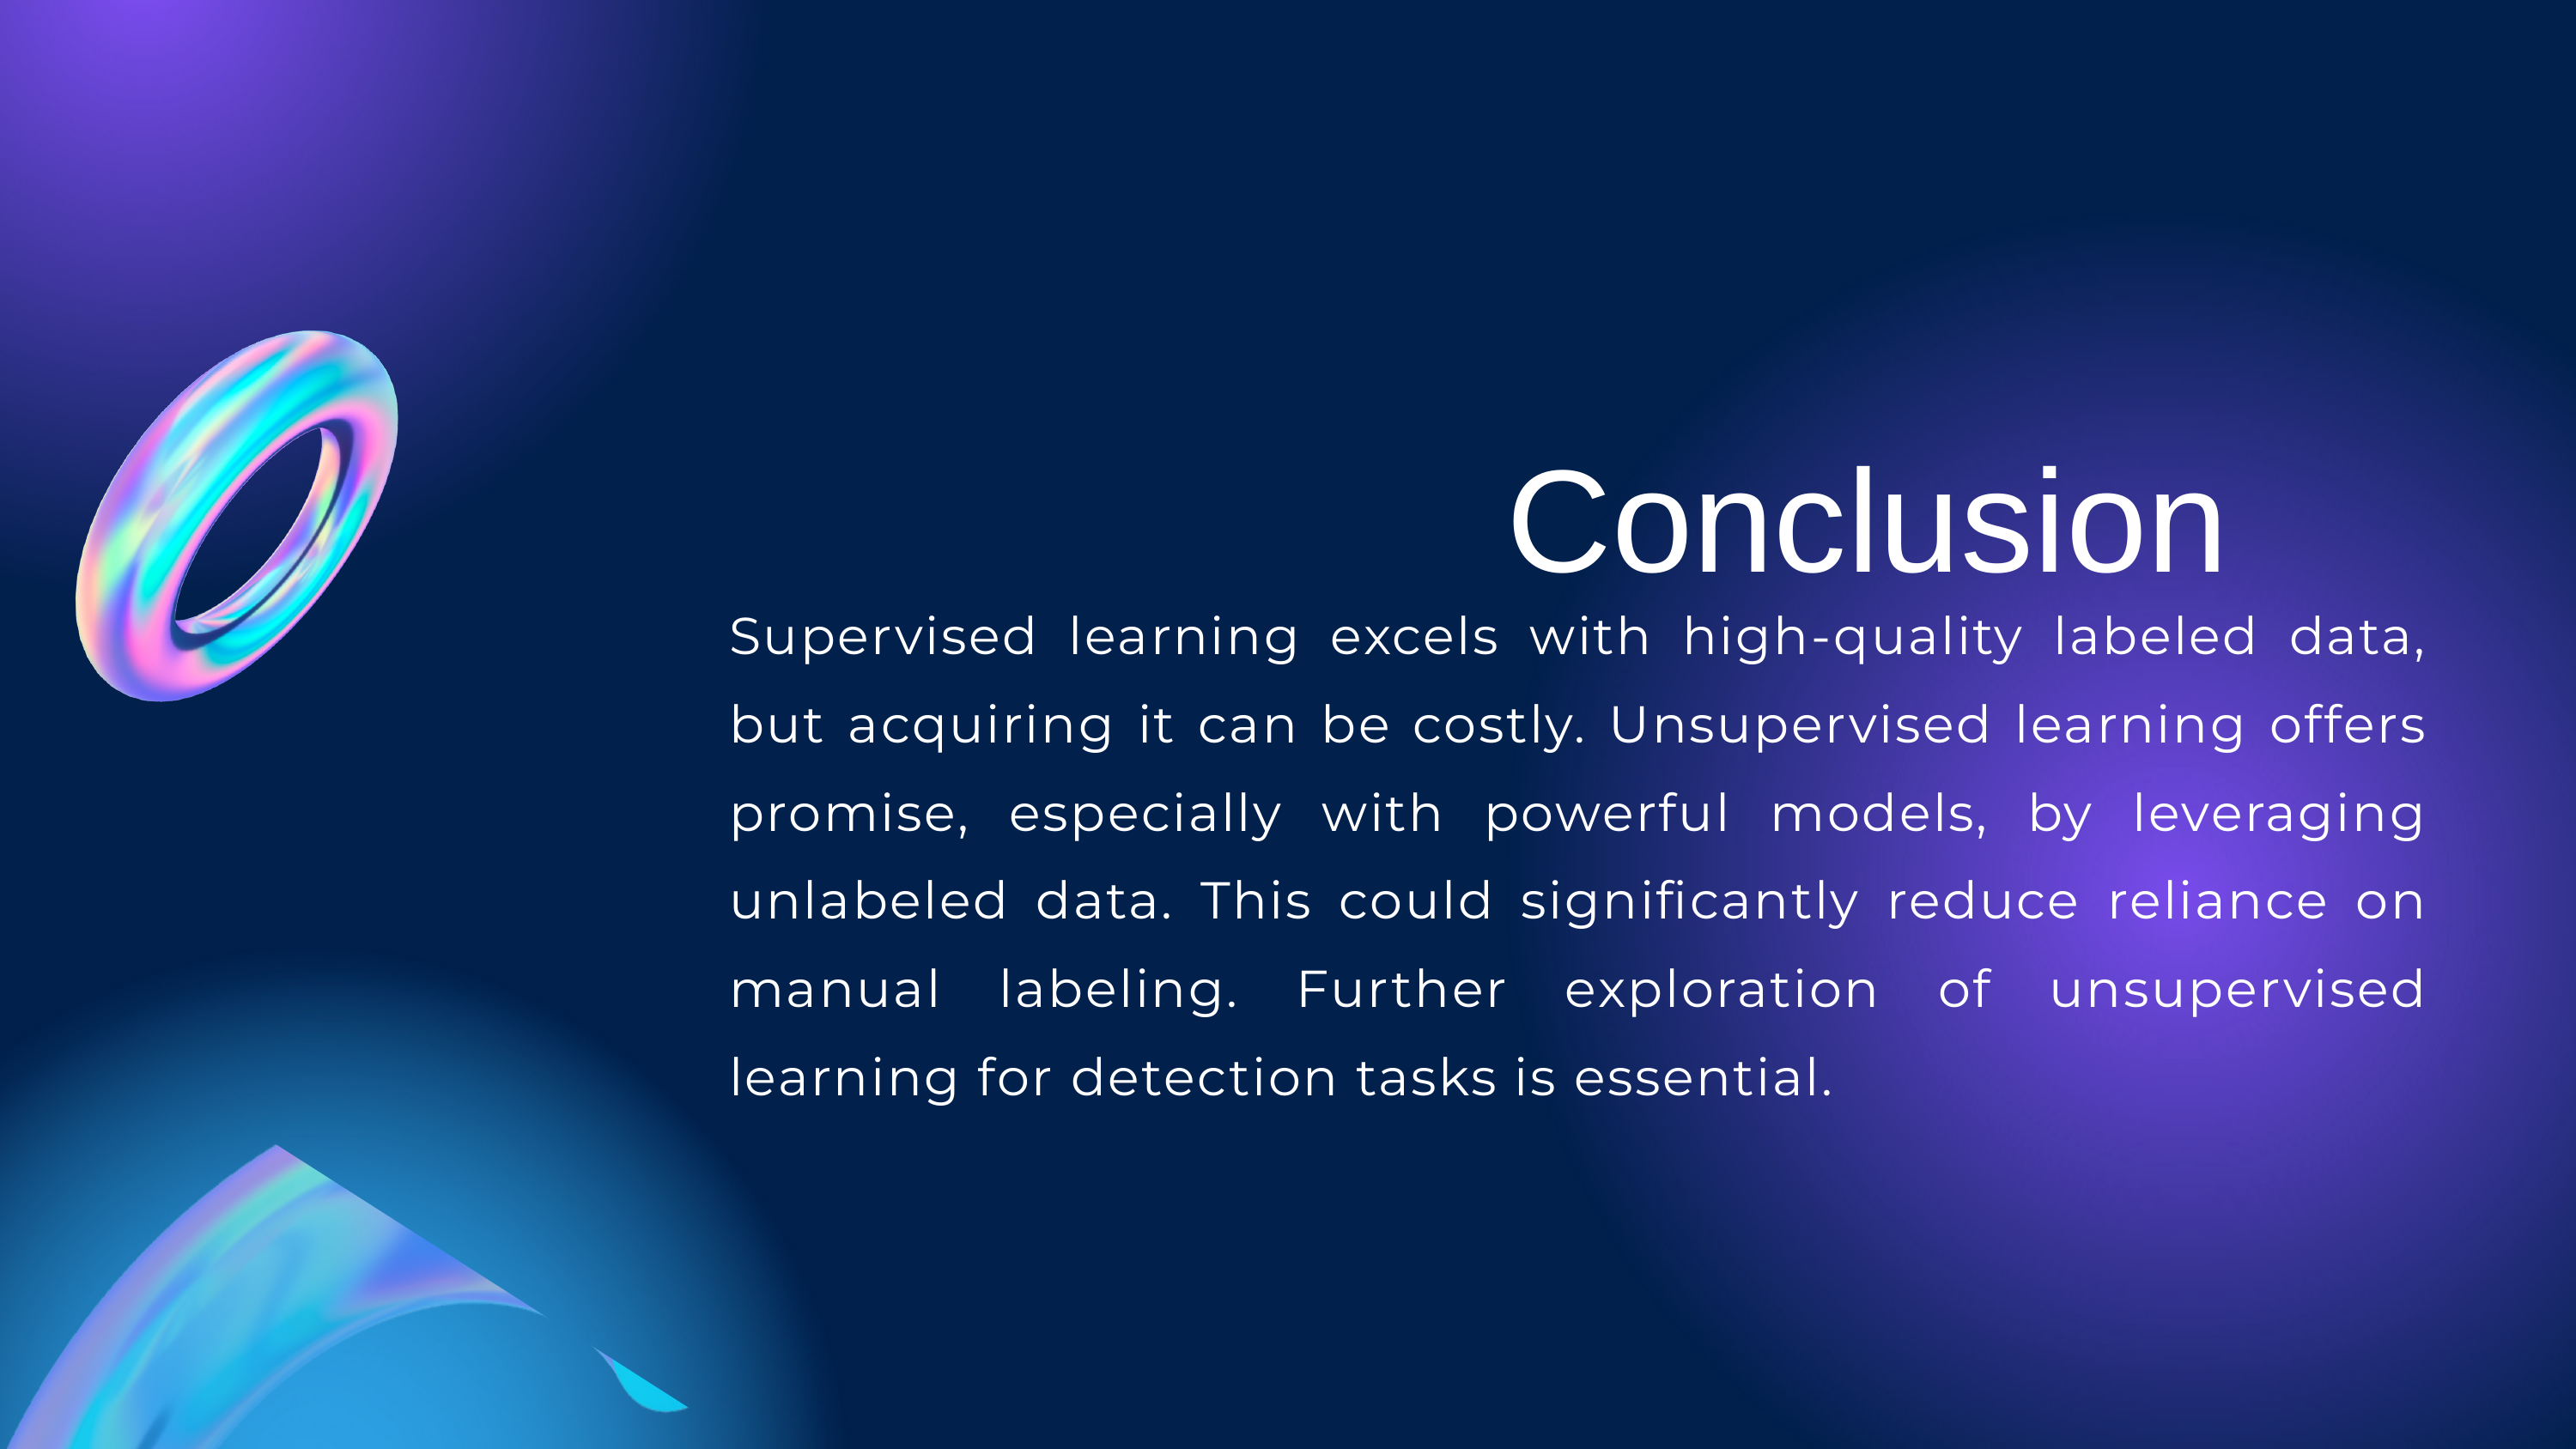

Conclusion
Supervised learning excels with high-quality labeled data, but acquiring it can be costly. Unsupervised learning offers promise, especially with powerful models, by leveraging unlabeled data. This could significantly reduce reliance on manual labeling. Further exploration of unsupervised learning for detection tasks is essential.